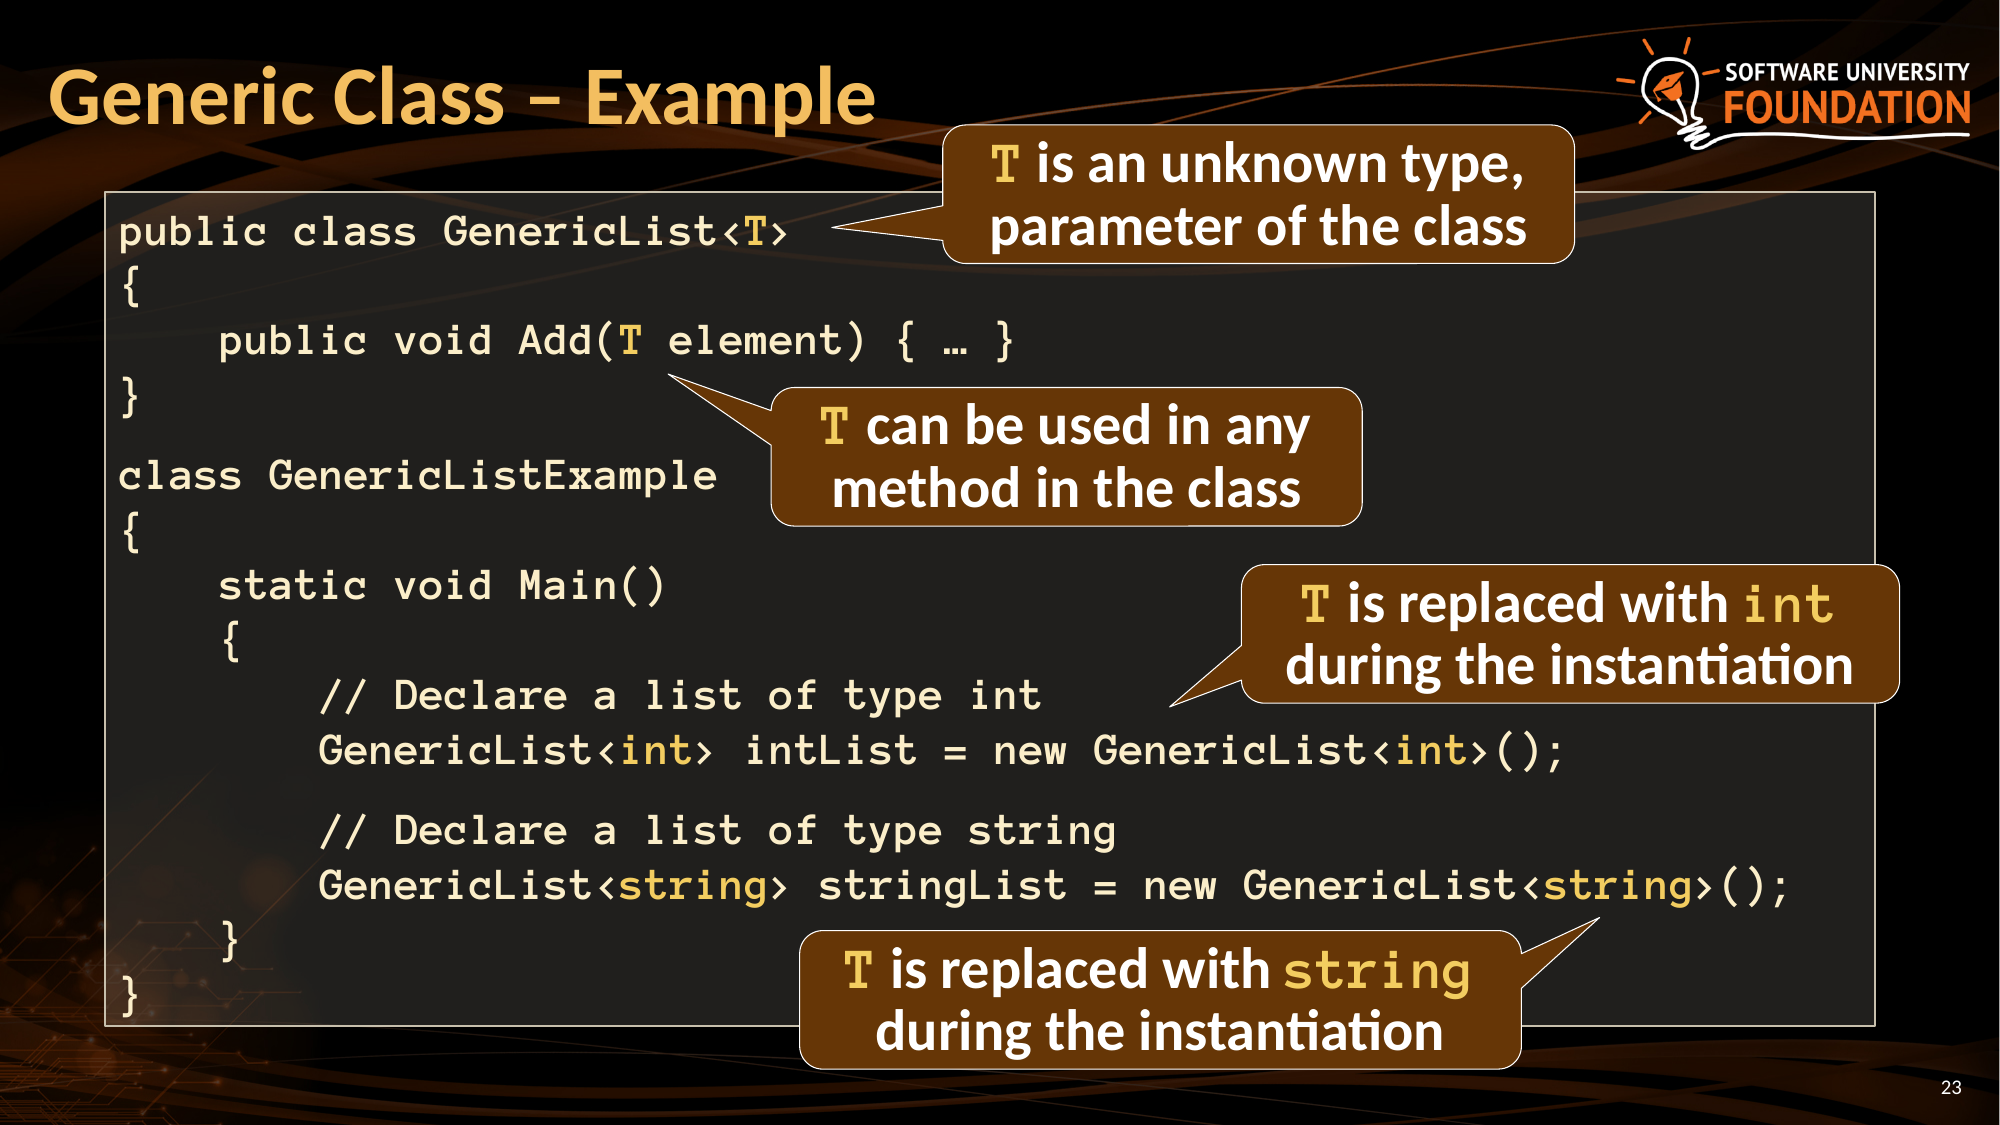

# Generic Class – Example
T is an unknown type, parameter of the class
public class GenericList<T>
{
    public void Add(T element) { … }
}
class GenericListExample
{
    static void Main()
    {
        // Declare a list of type int
        GenericList<int> intList = new GenericList<int>();
        // Declare a list of type string
        GenericList<string> stringList = new GenericList<string>();
    }
}
T can be used in any method in the class
T is replaced with int during the instantiation
T is replaced with string during the instantiation
23